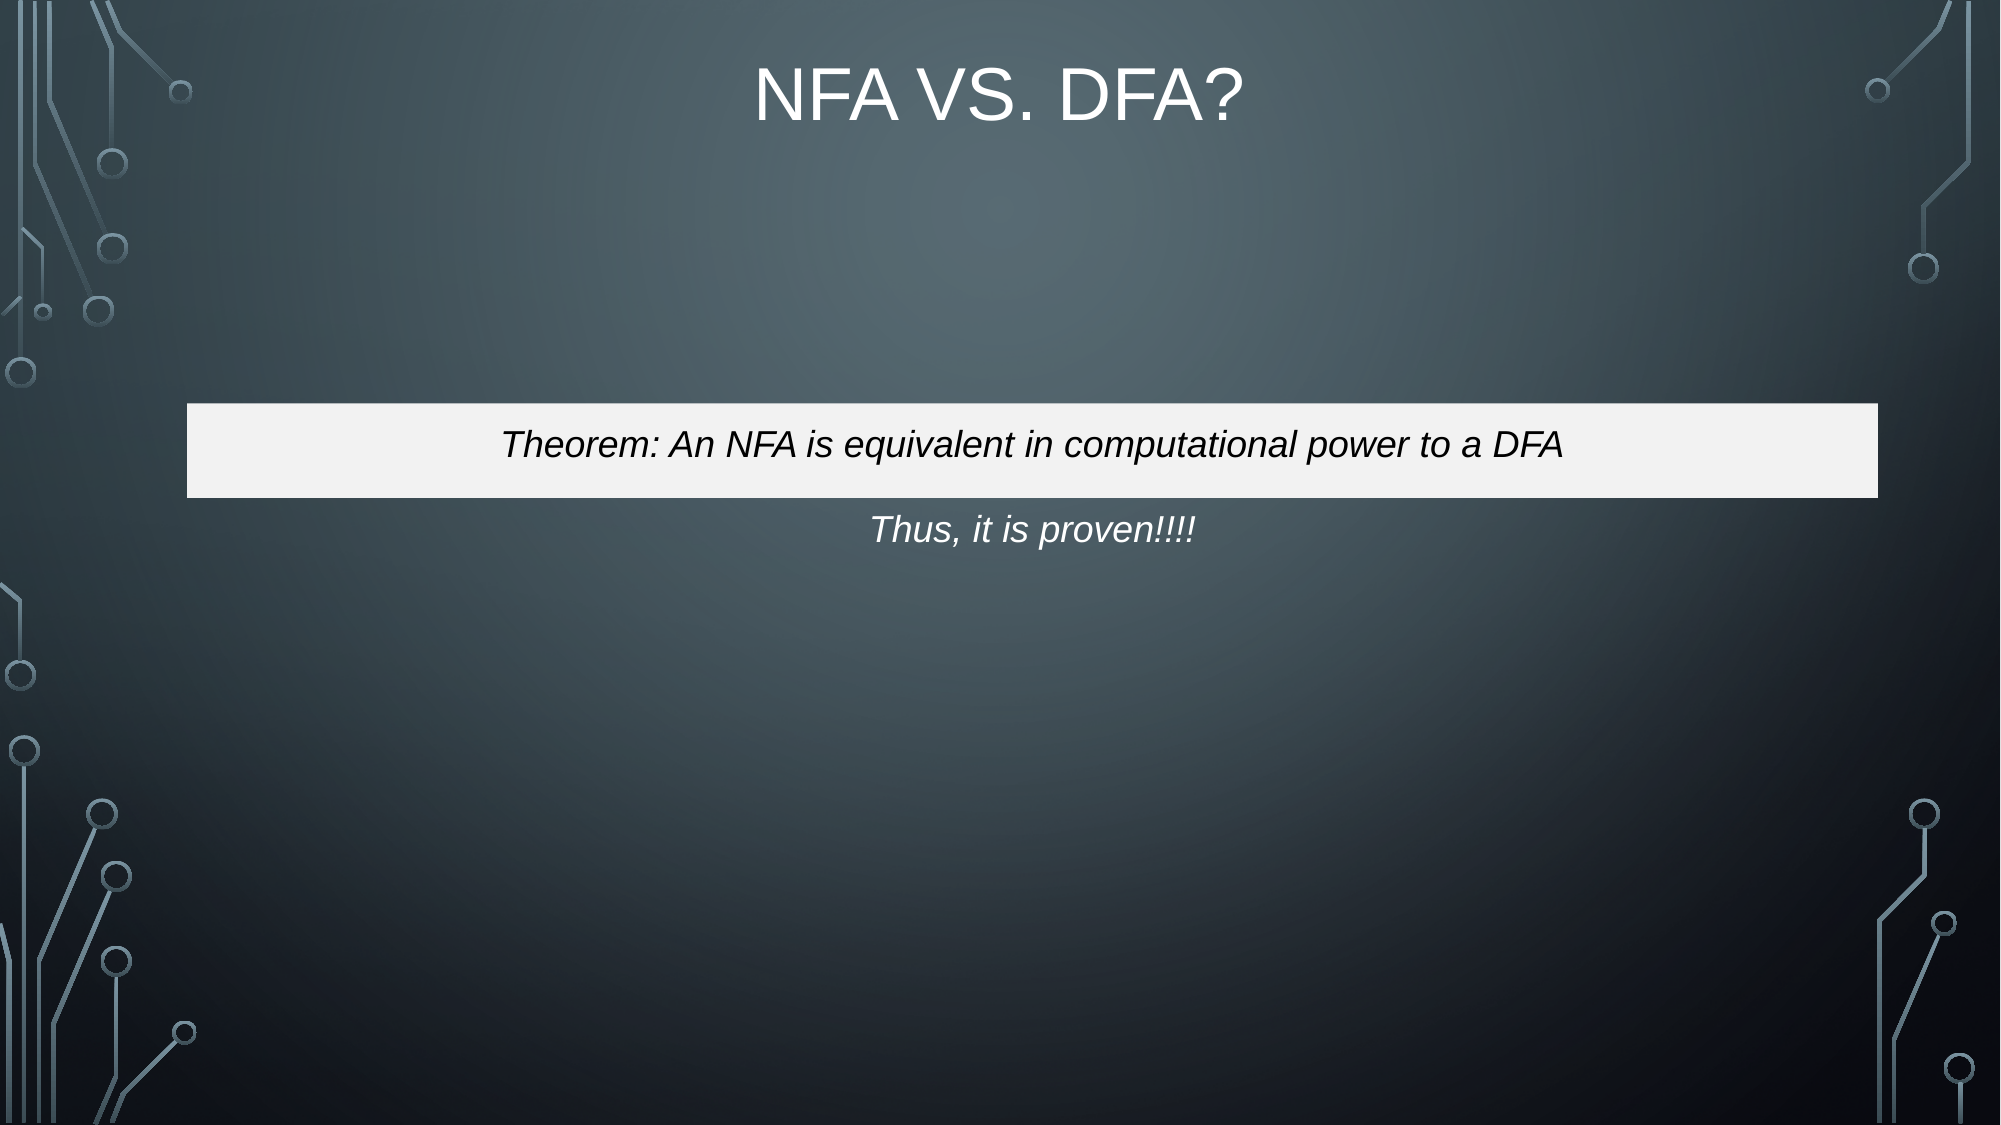

# NFA vs. DFA?
Theorem: An NFA is equivalent in computational power to a DFA
Thus, it is proven!!!!